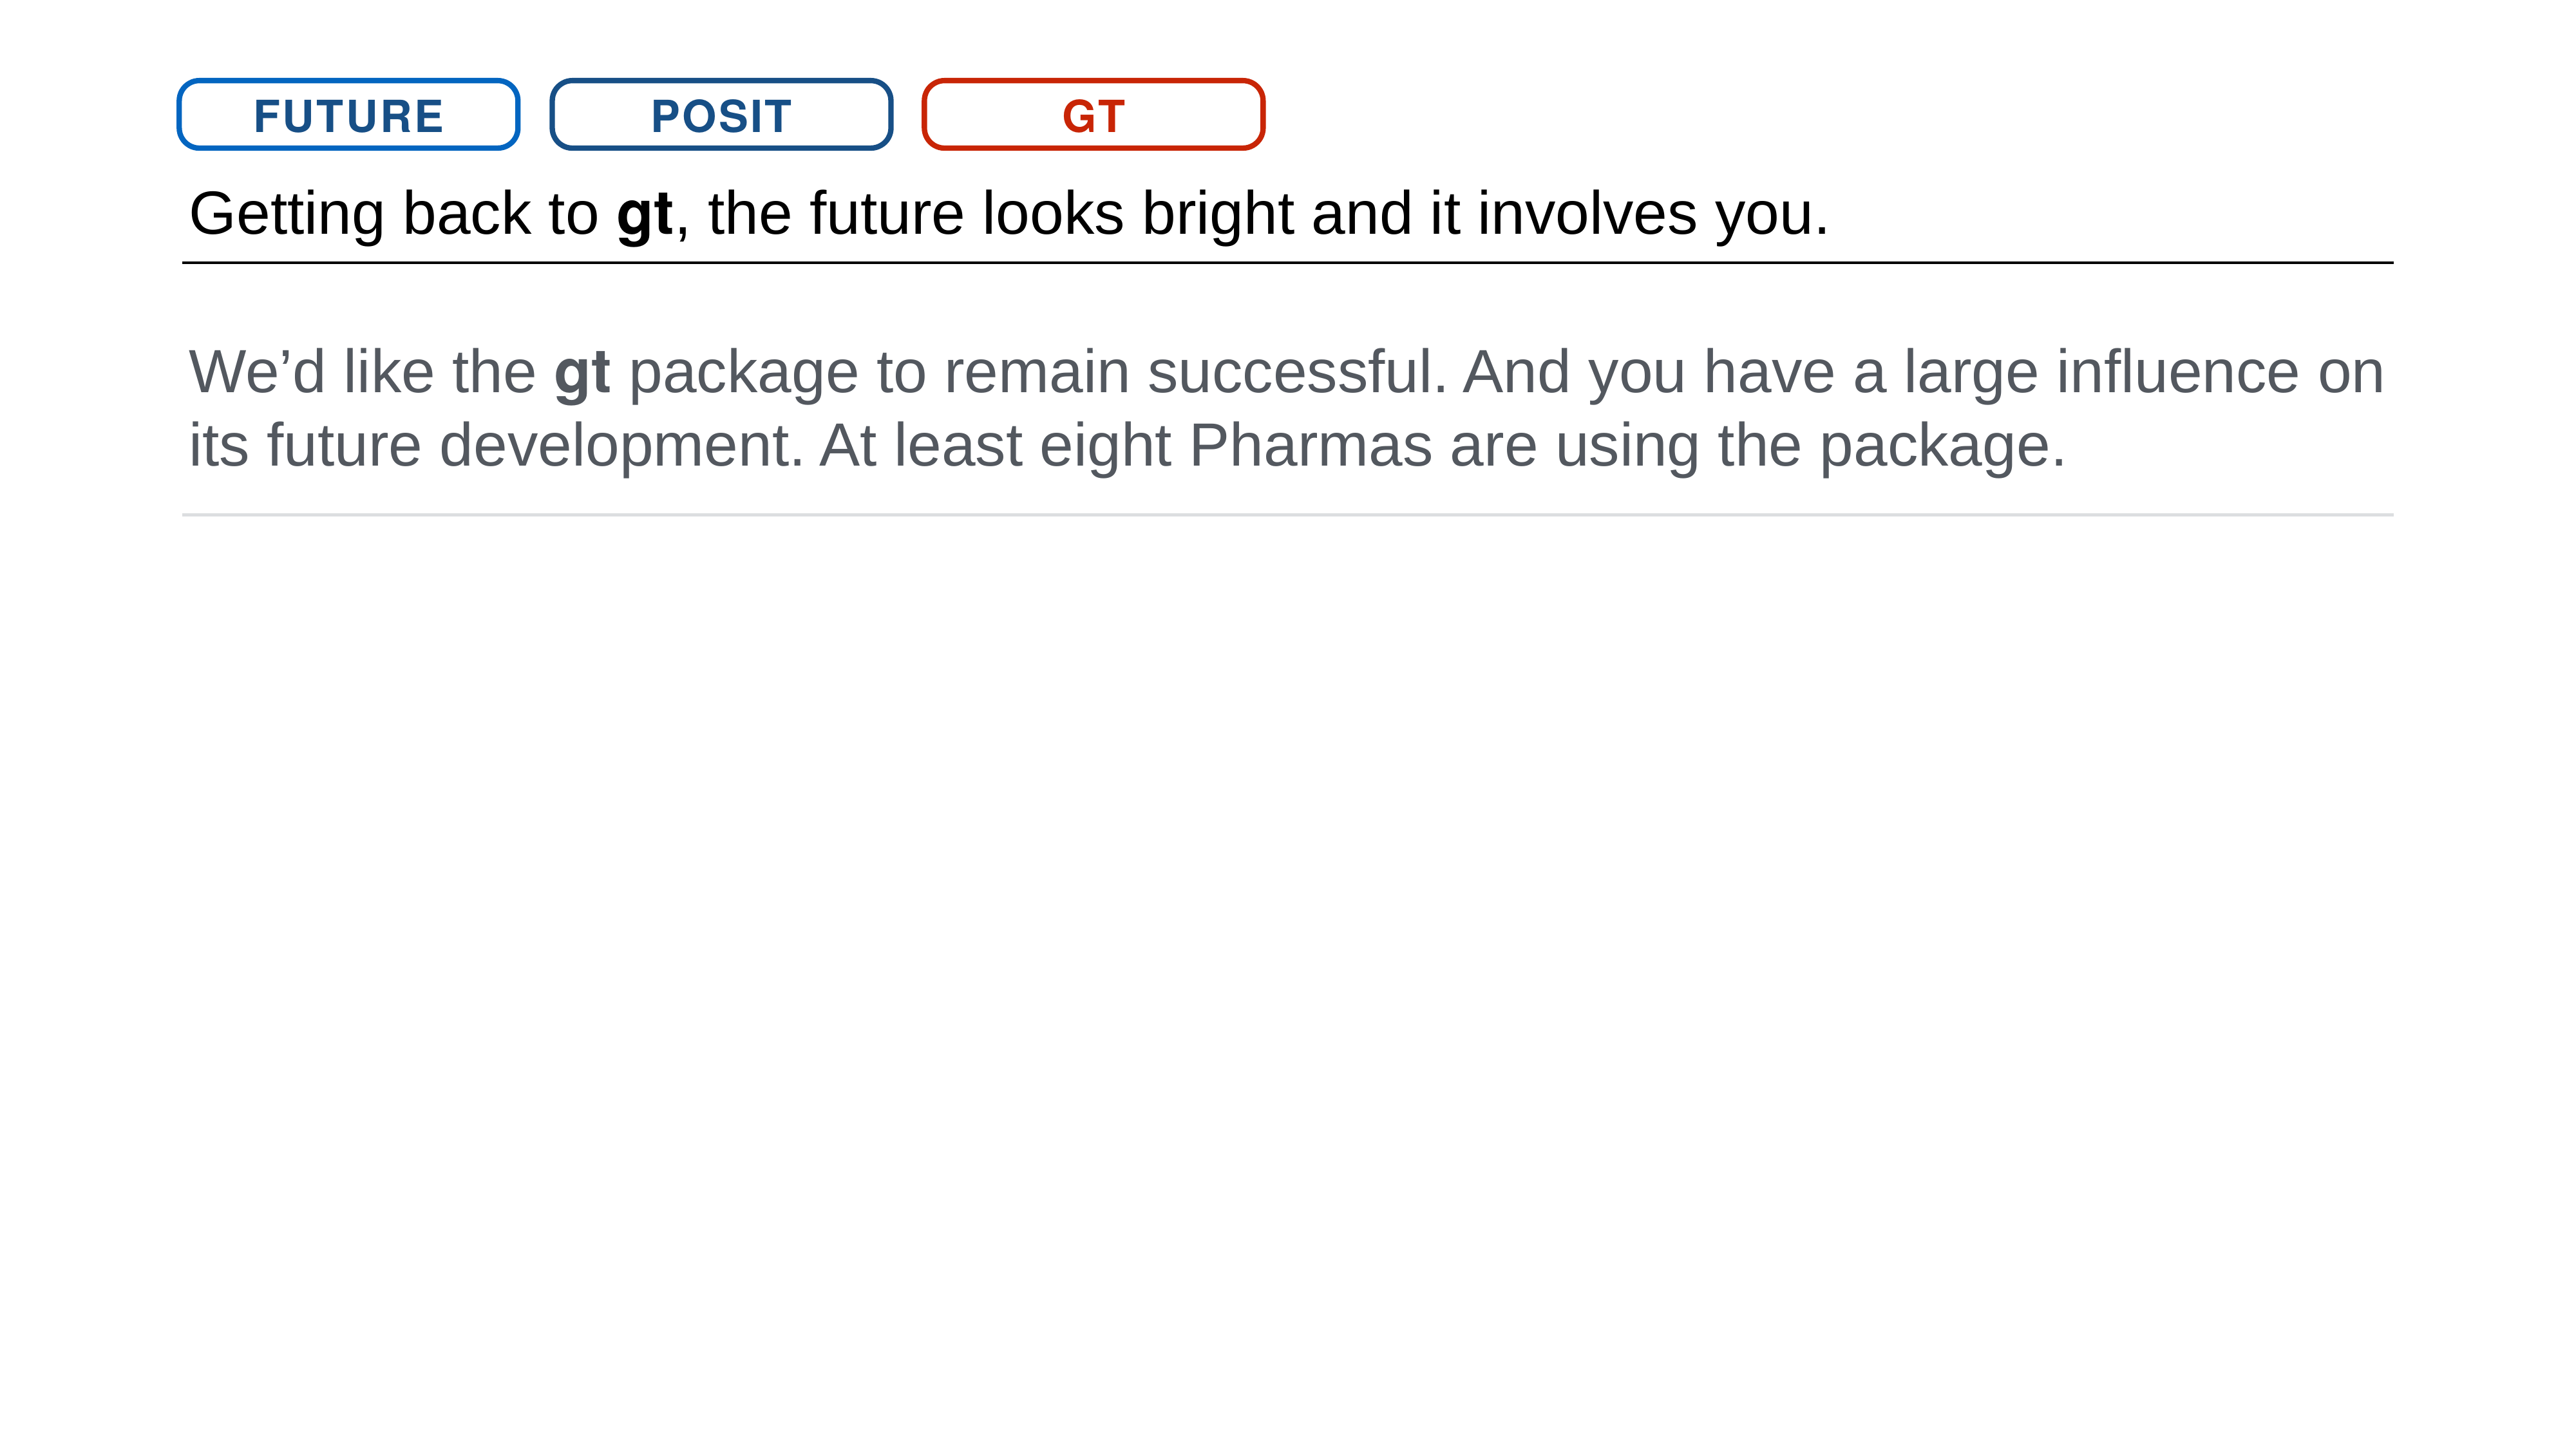

FUTURE

POSIT

GT
Getting back to gt, the future looks bright and it involves you.

We’d like the gt package to remain successful. And you have a large influence on its future development. At least eight Pharmas are using the package.